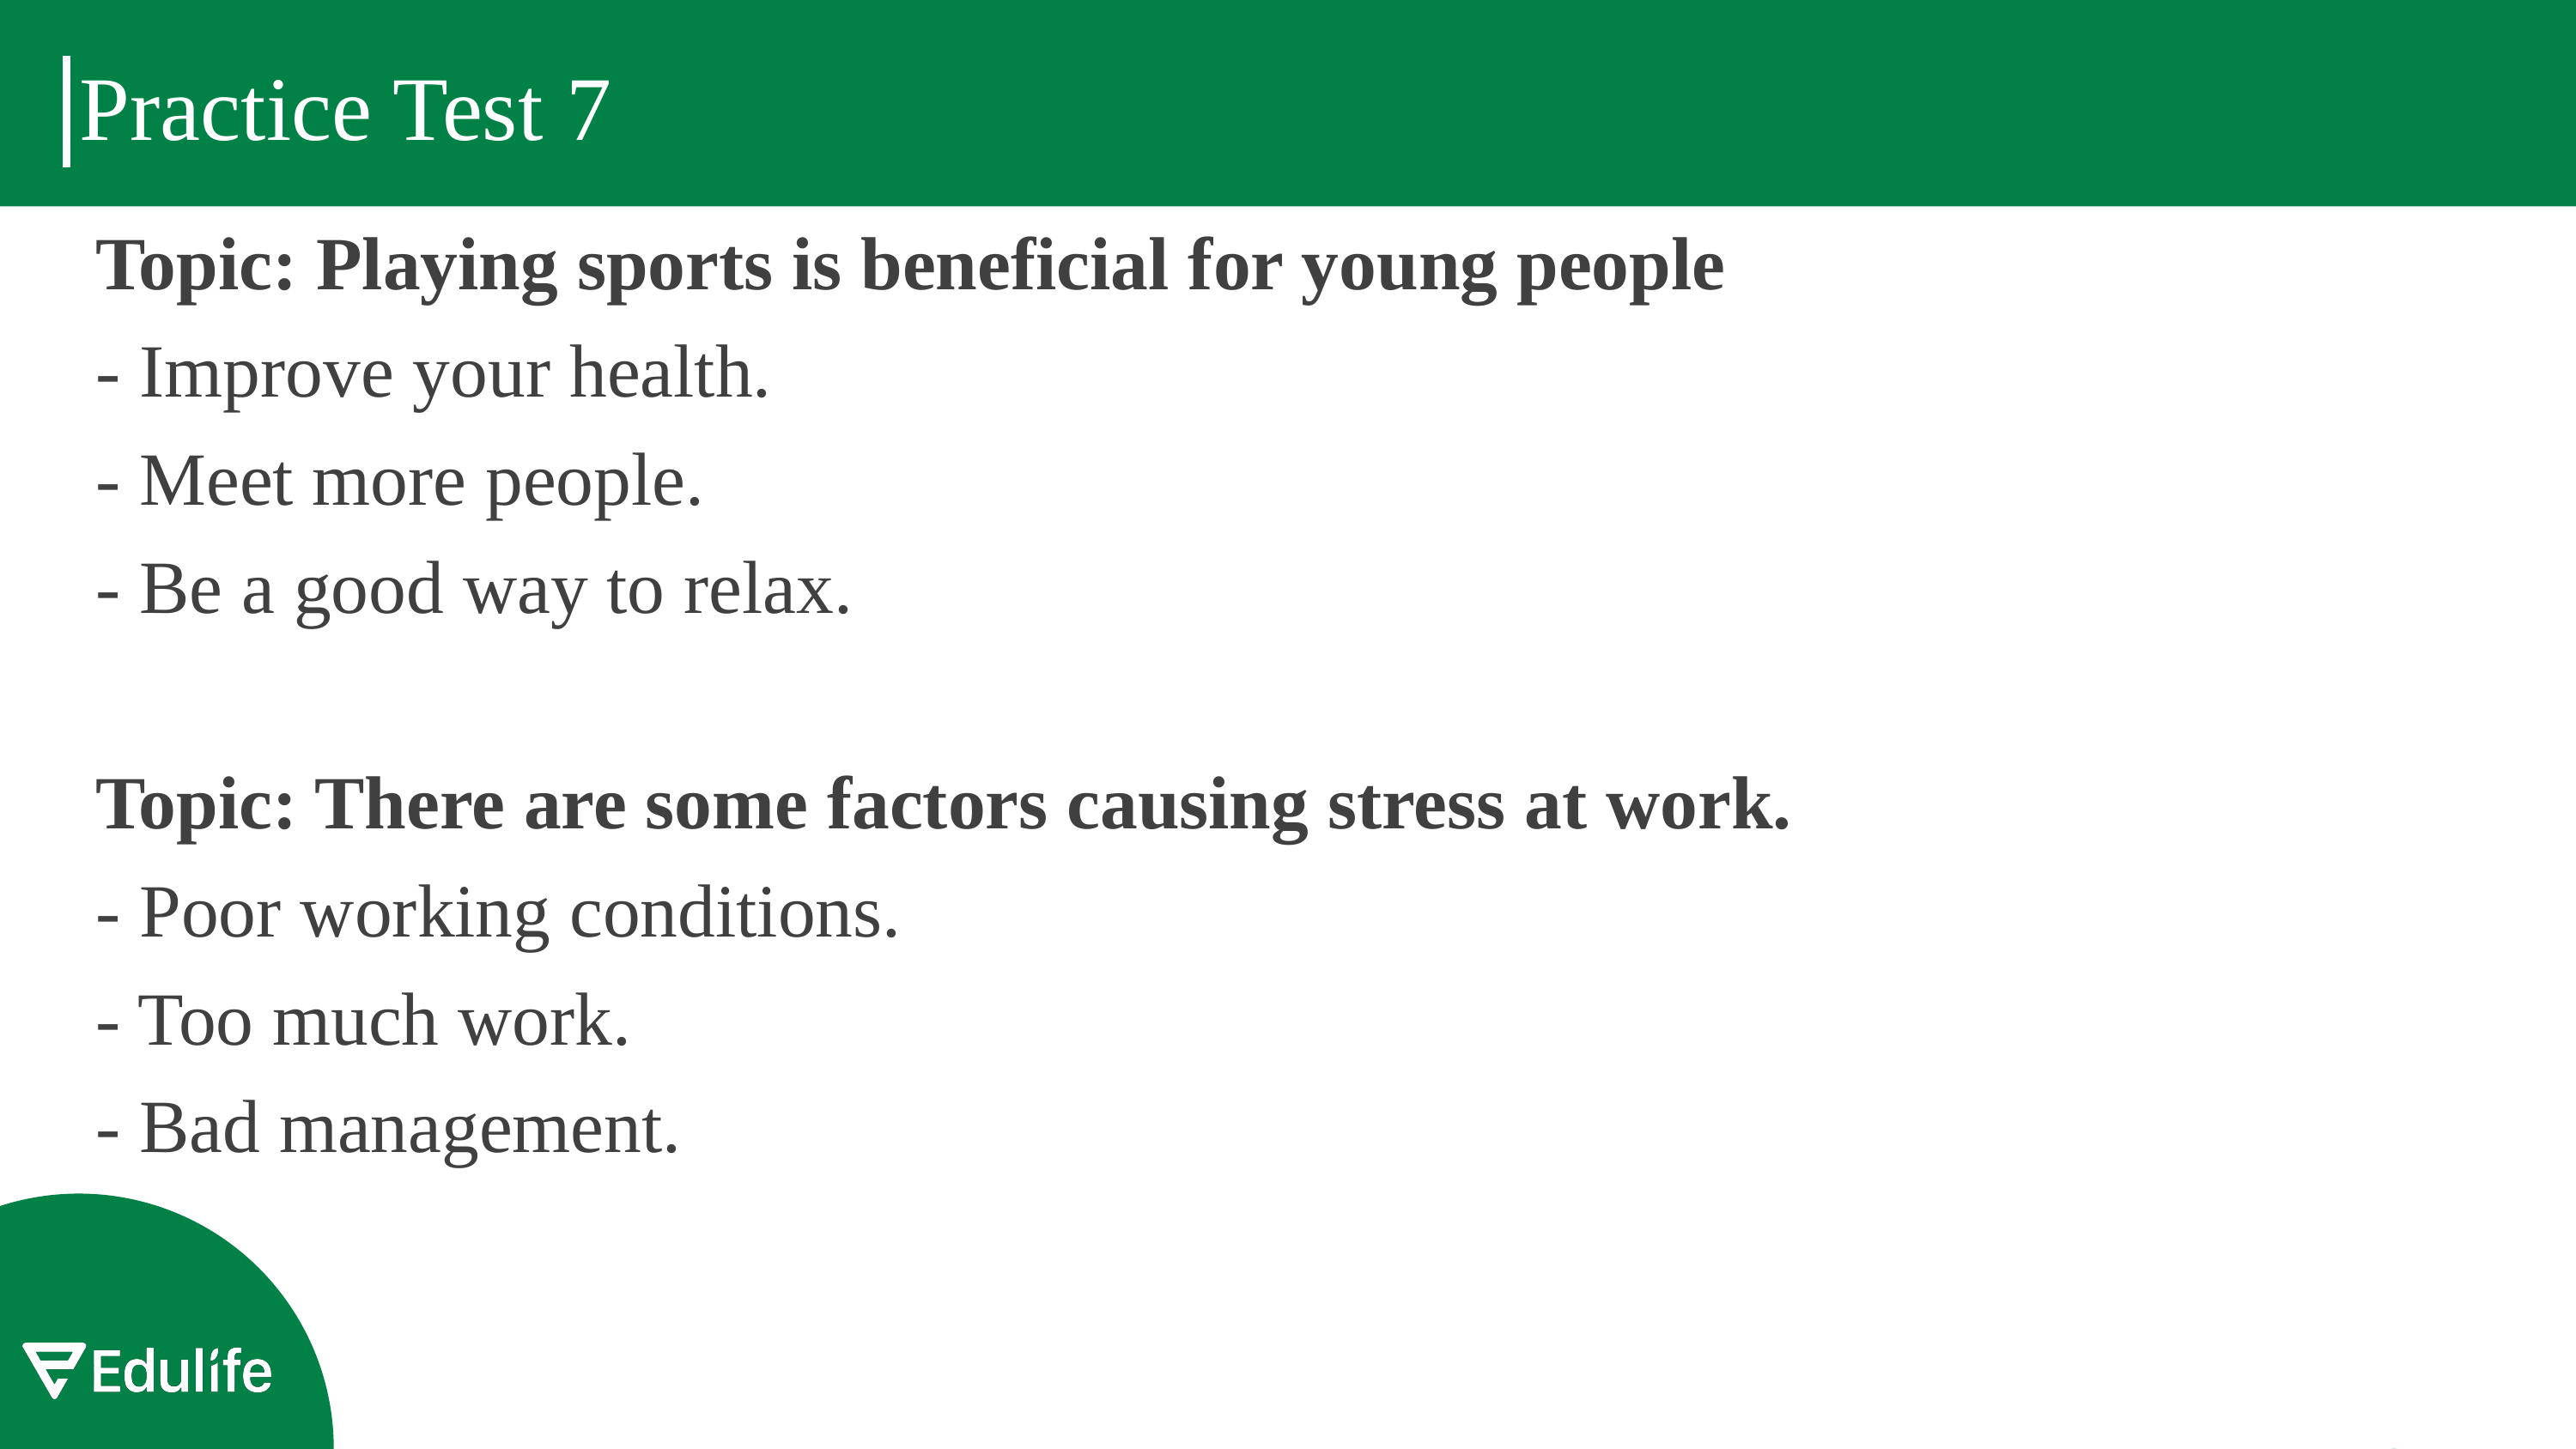

# Practice Test 7
Topic: Playing sports is beneficial for young people
- Improve your health.
- Meet more people.
- Be a good way to relax.

Topic: There are some factors causing stress at work.
- Poor working conditions.
- Too much work.
- Bad management.